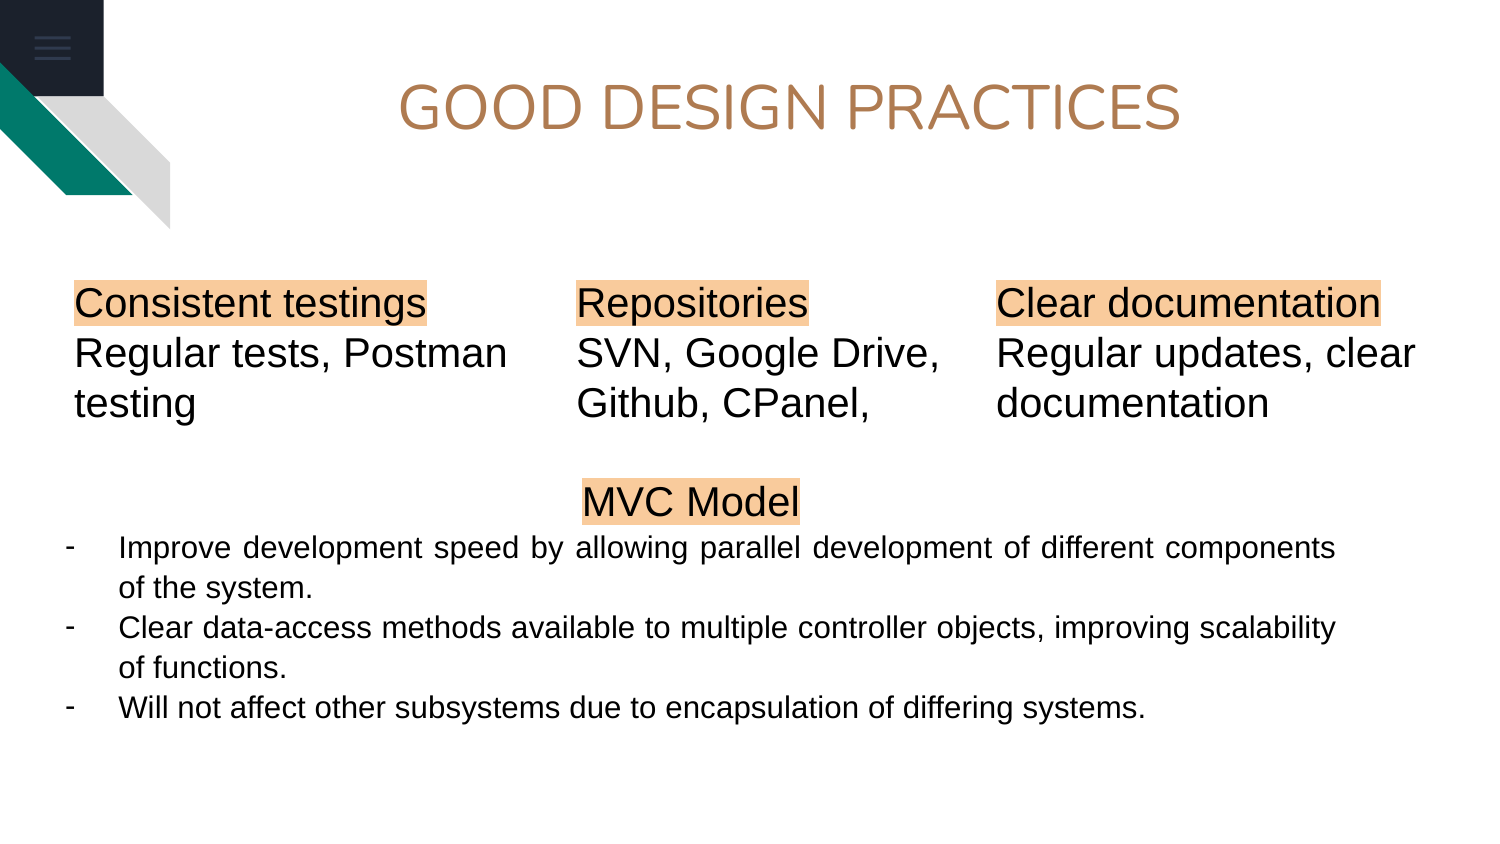

GOOD DESIGN PRACTICES
Consistent testings Regular tests, Postman testing
Repositories
SVN, Google Drive, Github, CPanel,
Clear documentation Regular updates, clear documentation
MVC Model
Improve development speed by allowing parallel development of different components of the system.
Clear data-access methods available to multiple controller objects, improving scalability of functions.
Will not affect other subsystems due to encapsulation of differing systems.